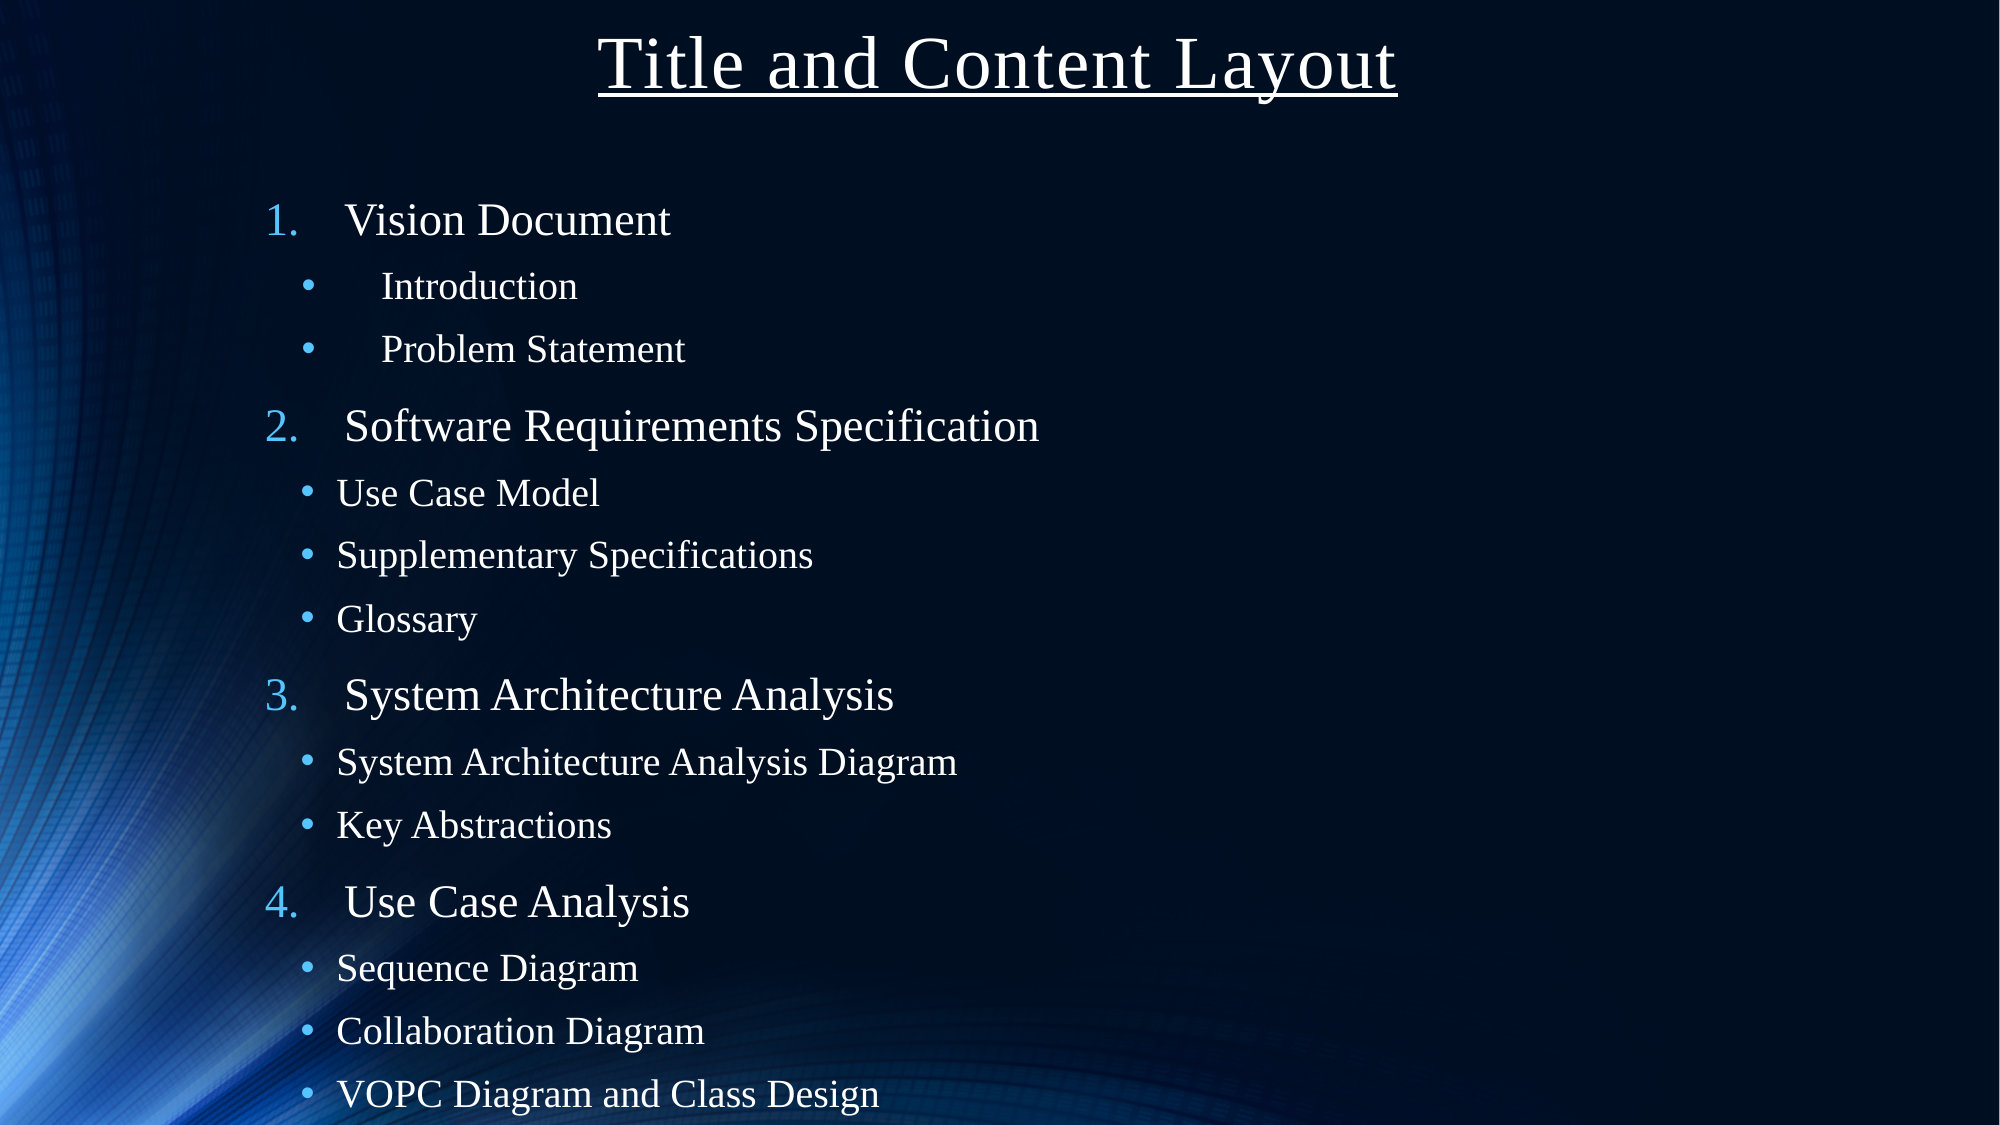

# Title and Content Layout
Vision Document
Introduction
Problem Statement
Software Requirements Specification
Use Case Model
Supplementary Specifications
Glossary
System Architecture Analysis
System Architecture Analysis Diagram
Key Abstractions
Use Case Analysis
Sequence Diagram
Collaboration Diagram
VOPC Diagram and Class Design